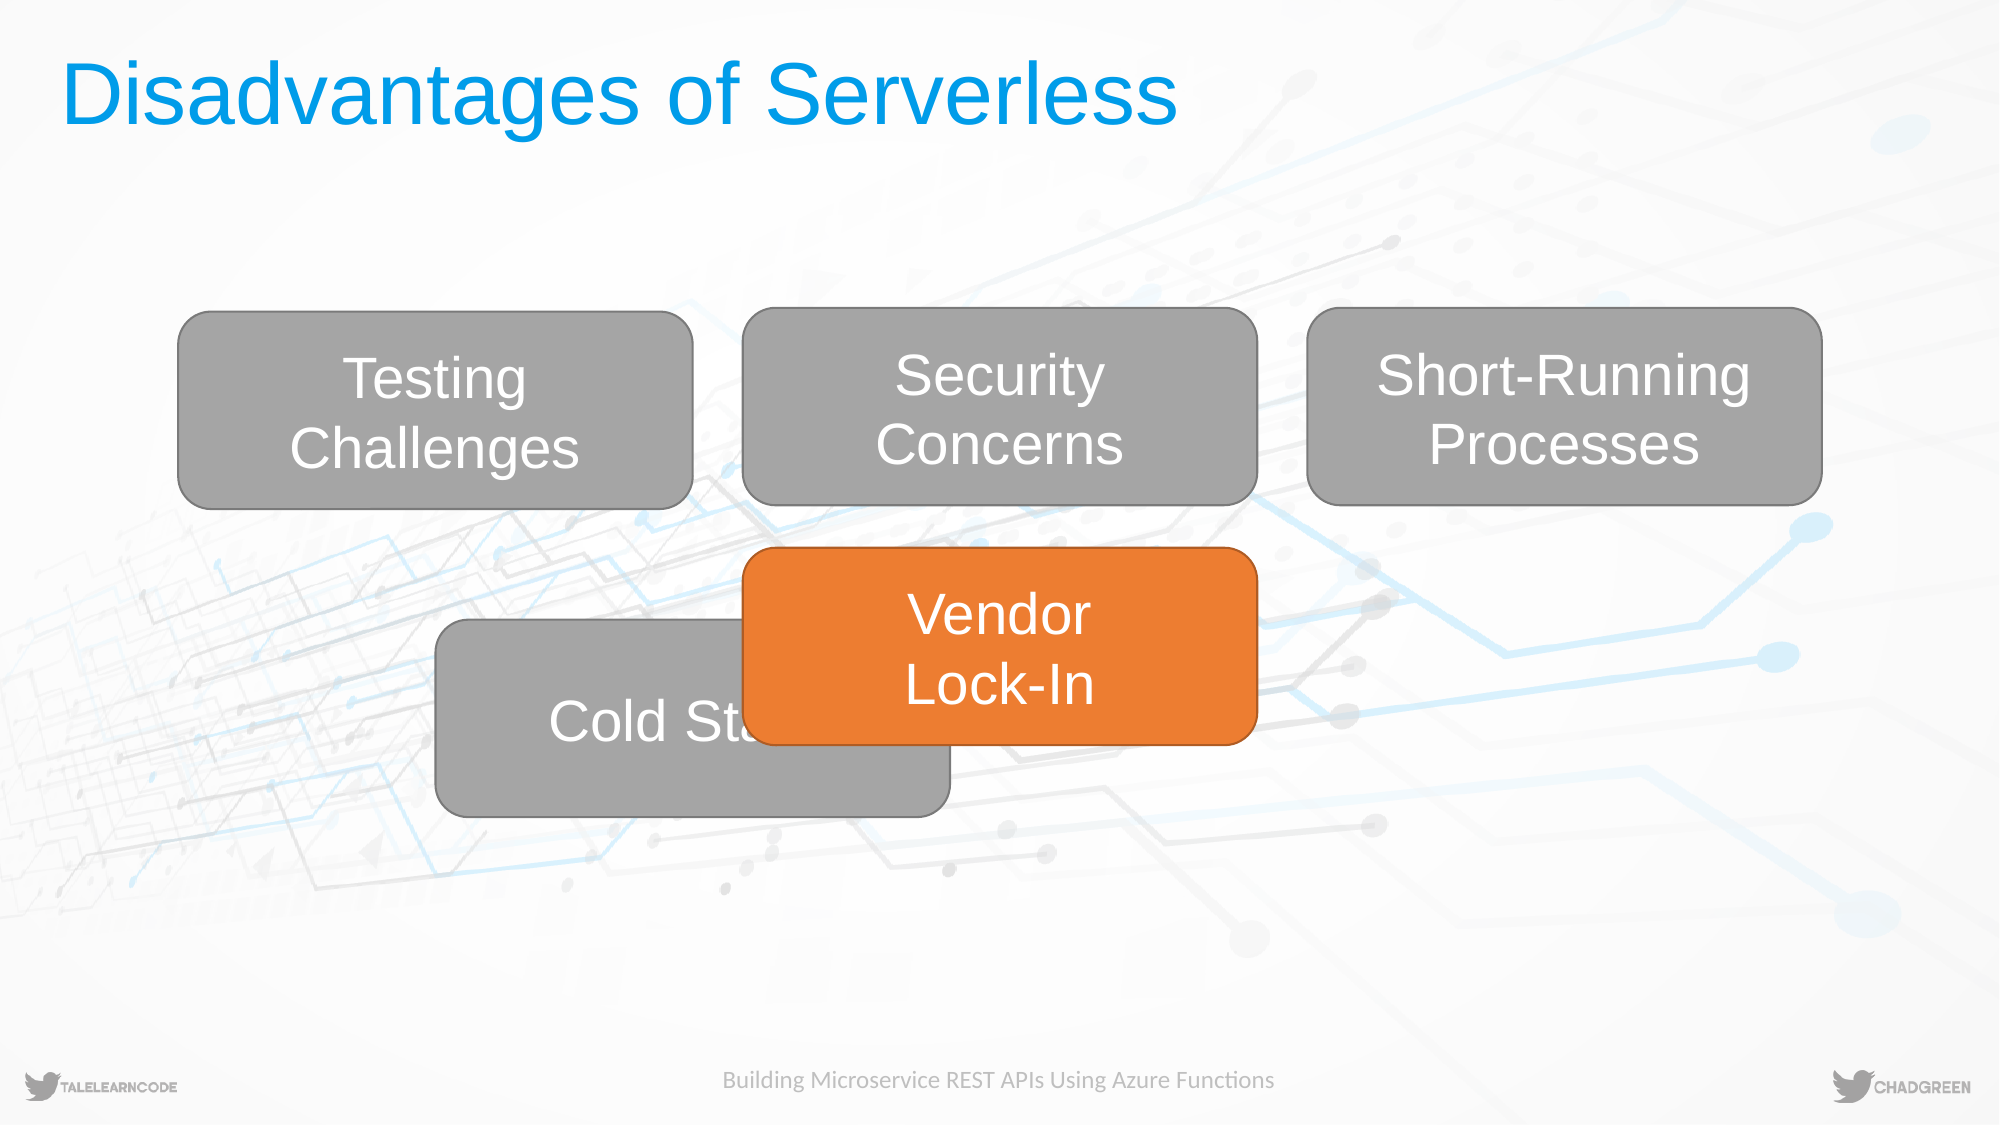

# Disadvantages of Serverless
Short-Running Processes
Security Concerns
Testing Challenges
Vendor
Lock-In
Cold Starts